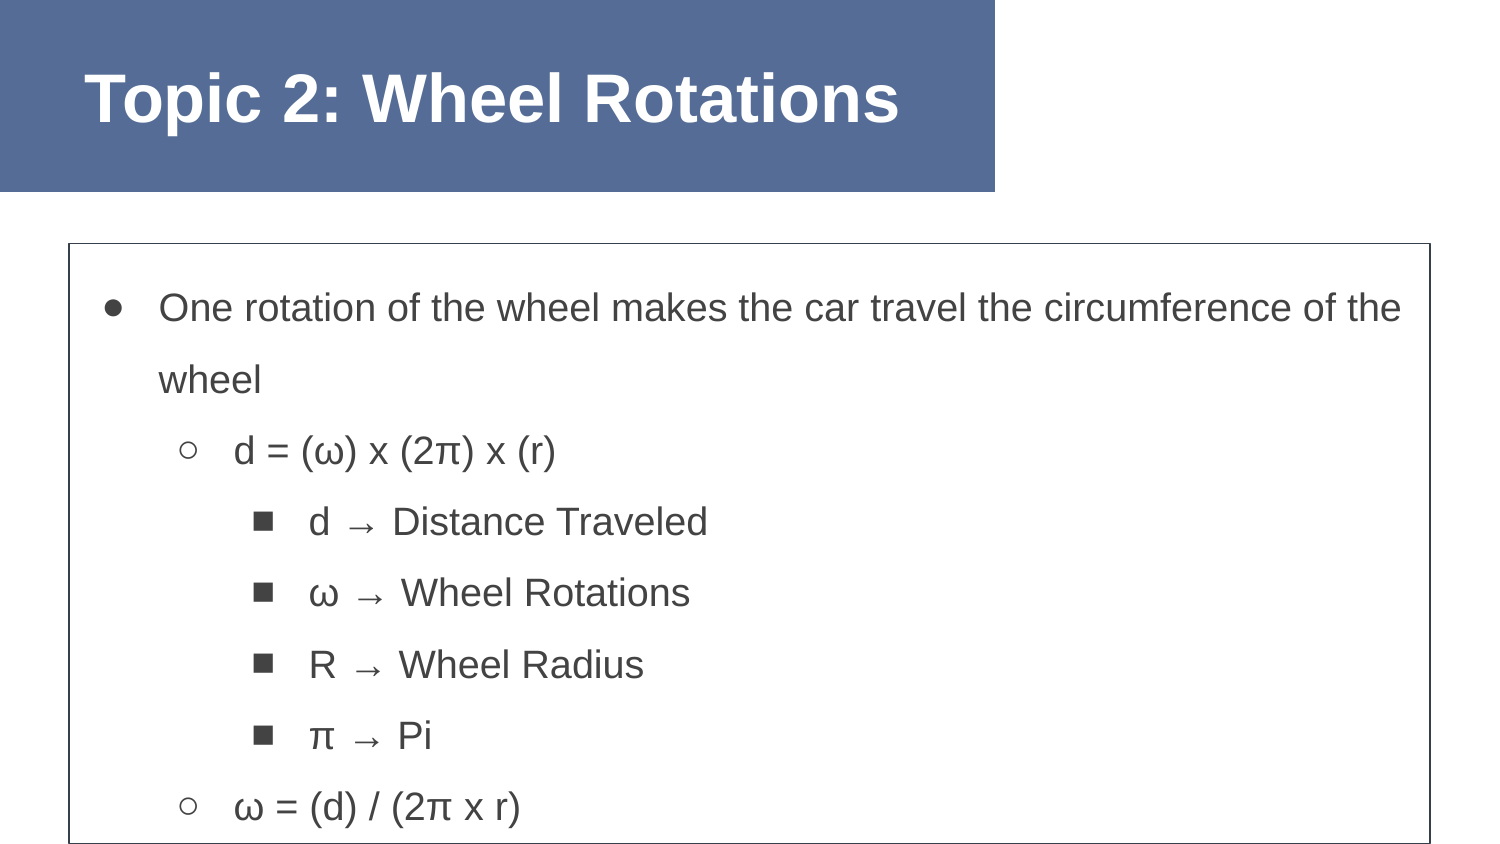

Topic 2: Wheel Rotations
One rotation of the wheel makes the car travel the circumference of the wheel
d = (ω) x (2π) x (r)
d → Distance Traveled
ω → Wheel Rotations
R → Wheel Radius
π → Pi
ω = (d) / (2π x r)